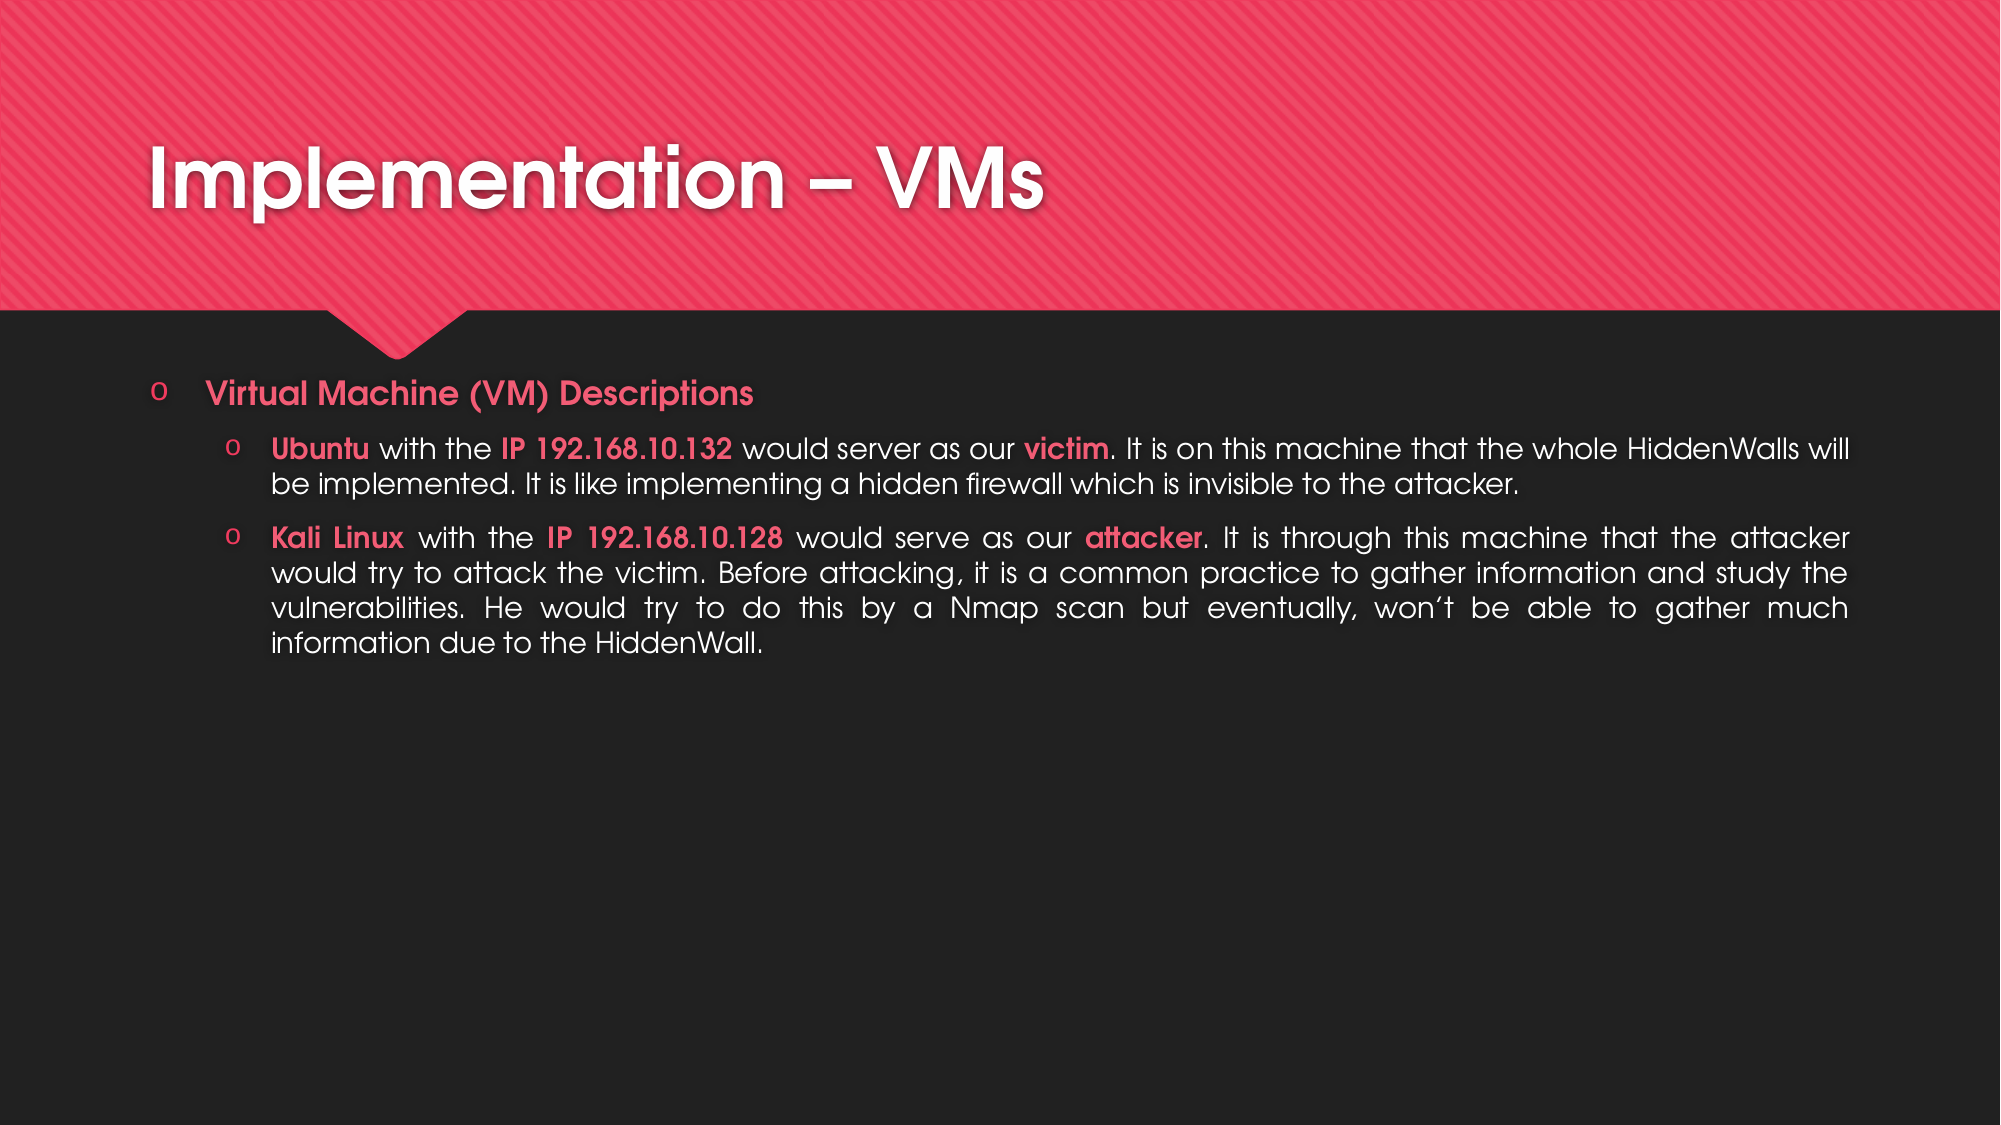

# Implementation – VMs
Virtual Machine (VM) Descriptions
Ubuntu with the IP 192.168.10.132 would server as our victim. It is on this machine that the whole HiddenWalls will be implemented. It is like implementing a hidden firewall which is invisible to the attacker.
Kali Linux with the IP 192.168.10.128 would serve as our attacker. It is through this machine that the attacker would try to attack the victim. Before attacking, it is a common practice to gather information and study the vulnerabilities. He would try to do this by a Nmap scan but eventually, won’t be able to gather much information due to the HiddenWall.